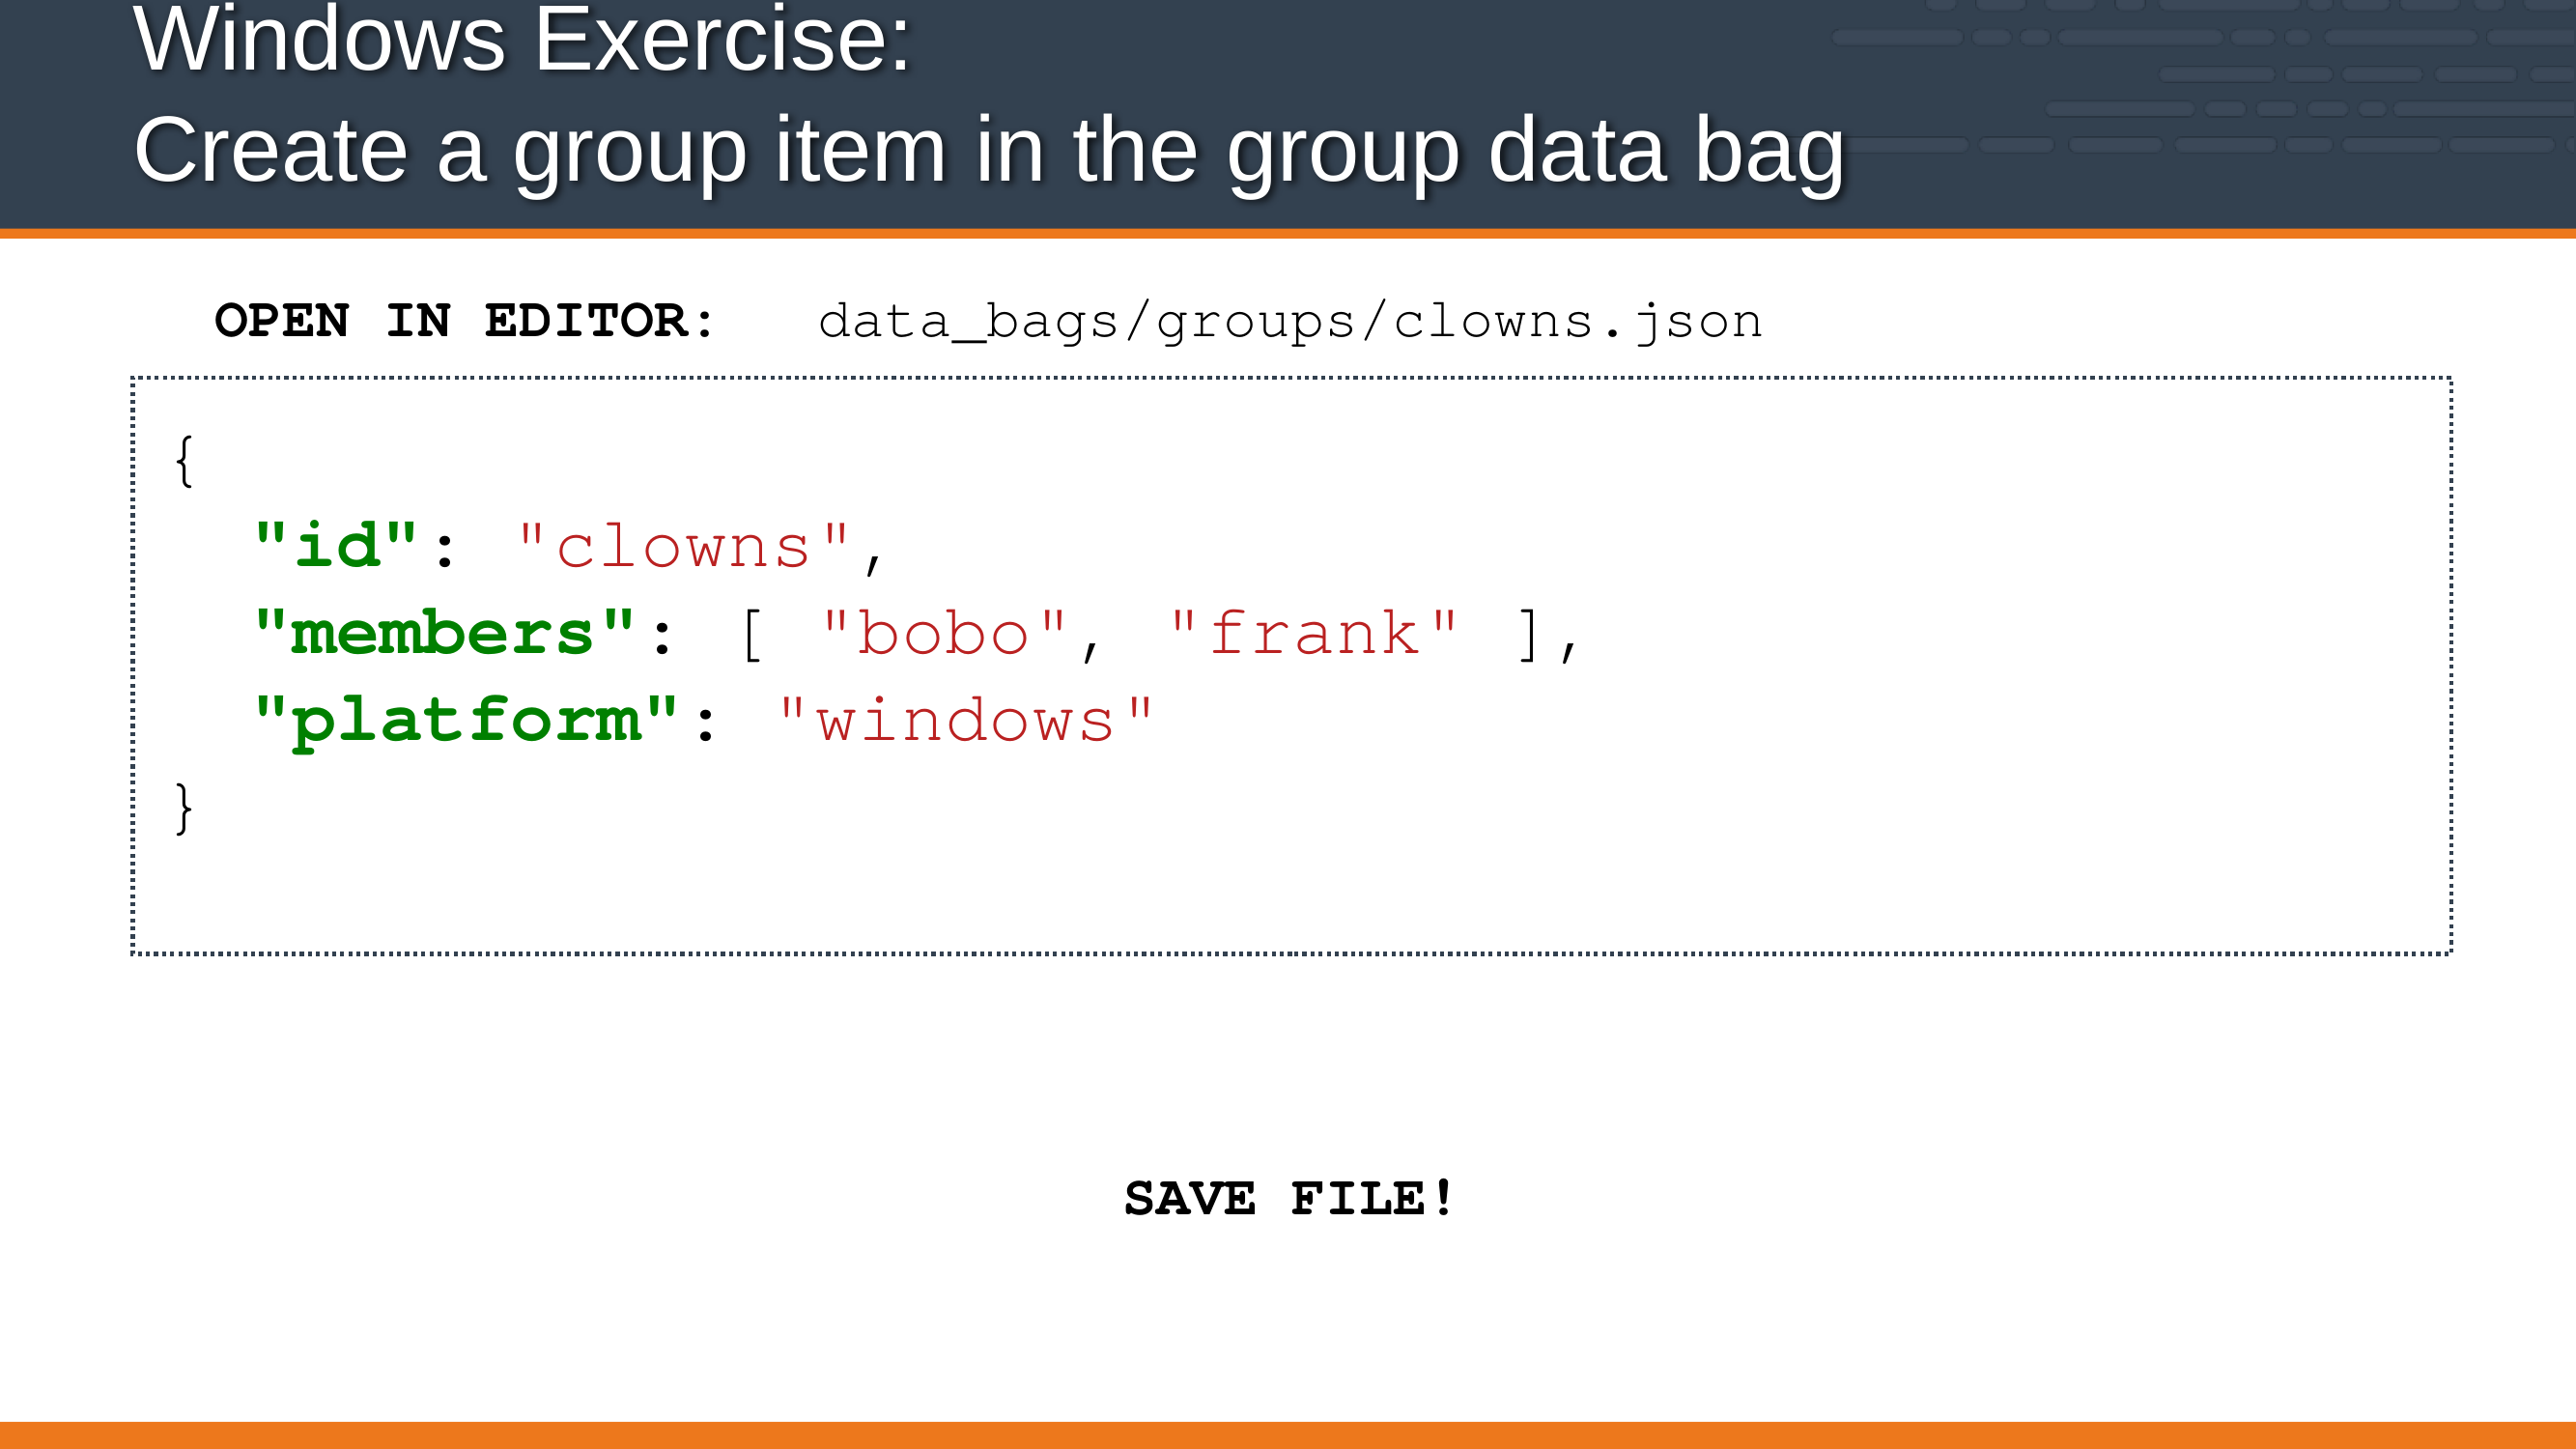

# Windows Exercise: Create a group item in the group data bag
data_bags/groups/clowns.json
OPEN IN EDITOR:
{
  "id": "clowns",
  "members": [ "bobo", "frank" ],
  "platform": "windows"
}
SAVE FILE!